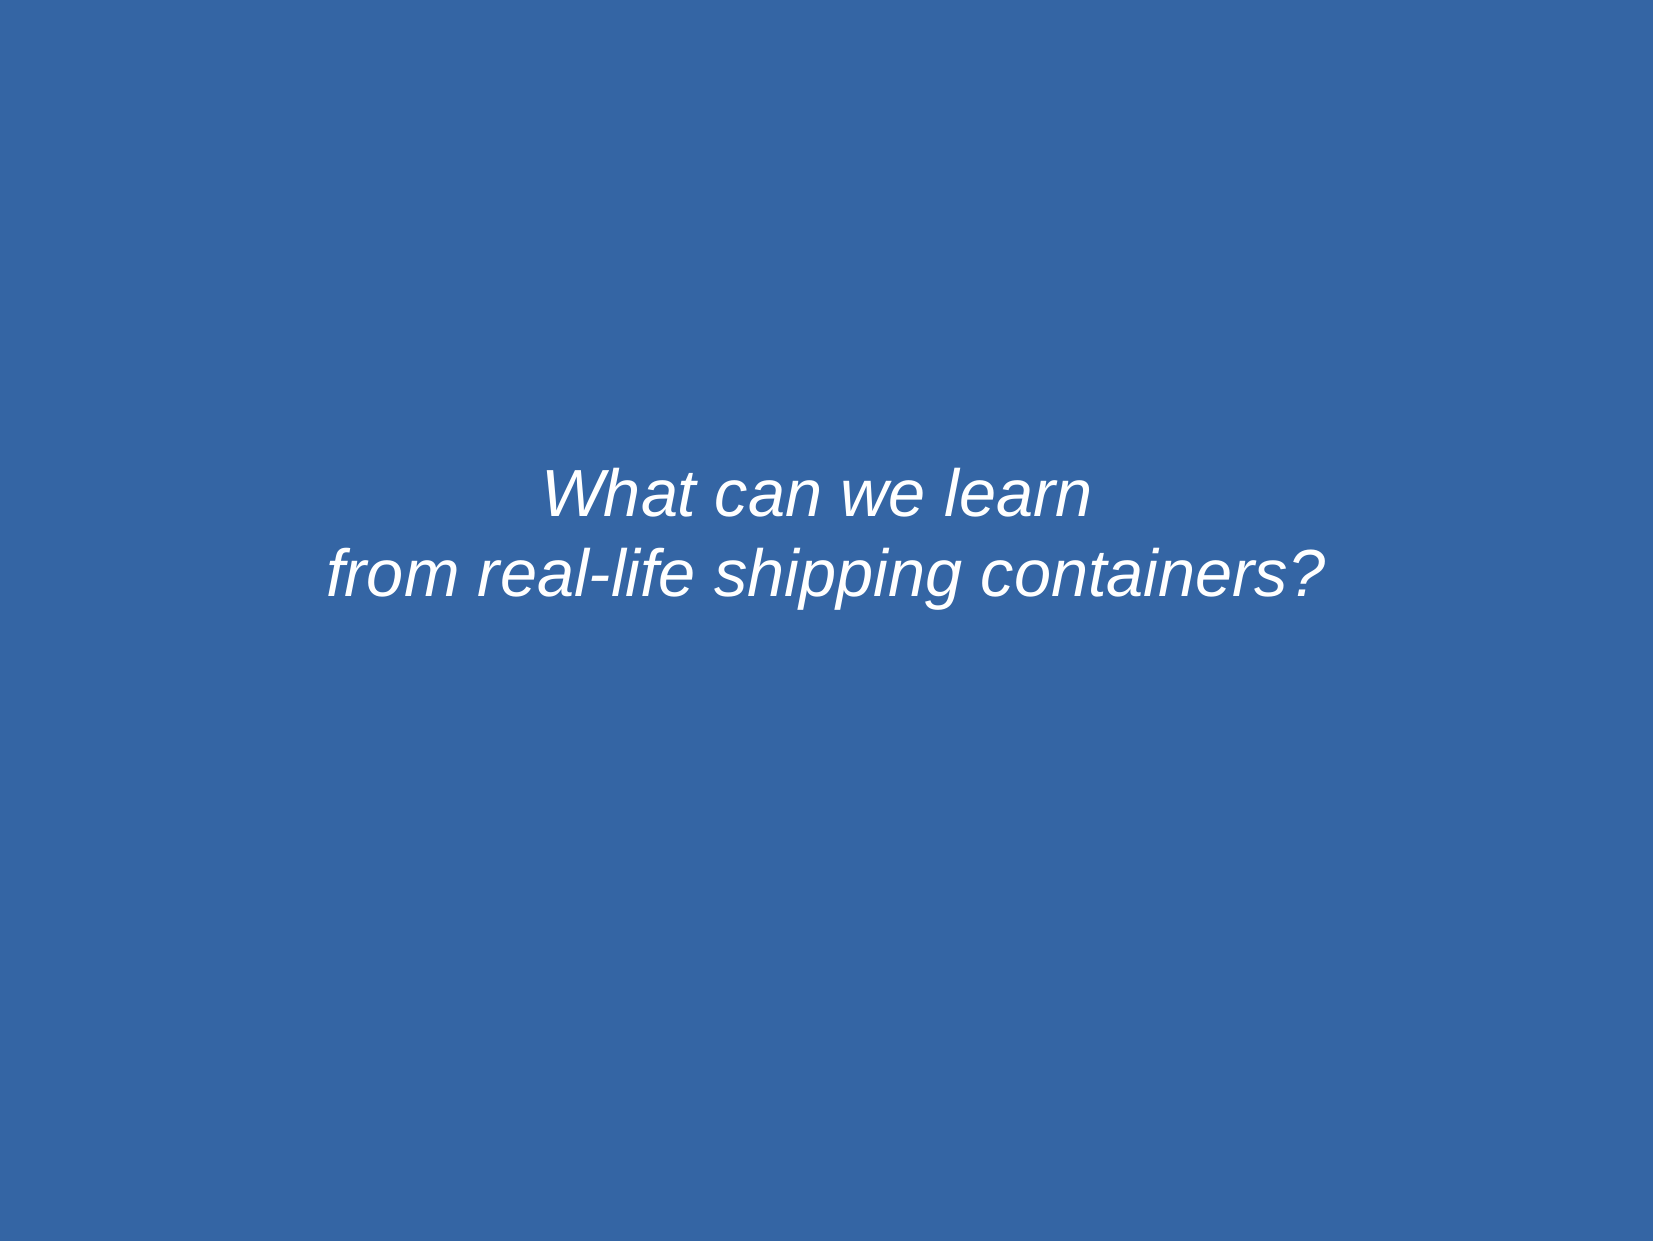

What can we learn
from real-life shipping containers?